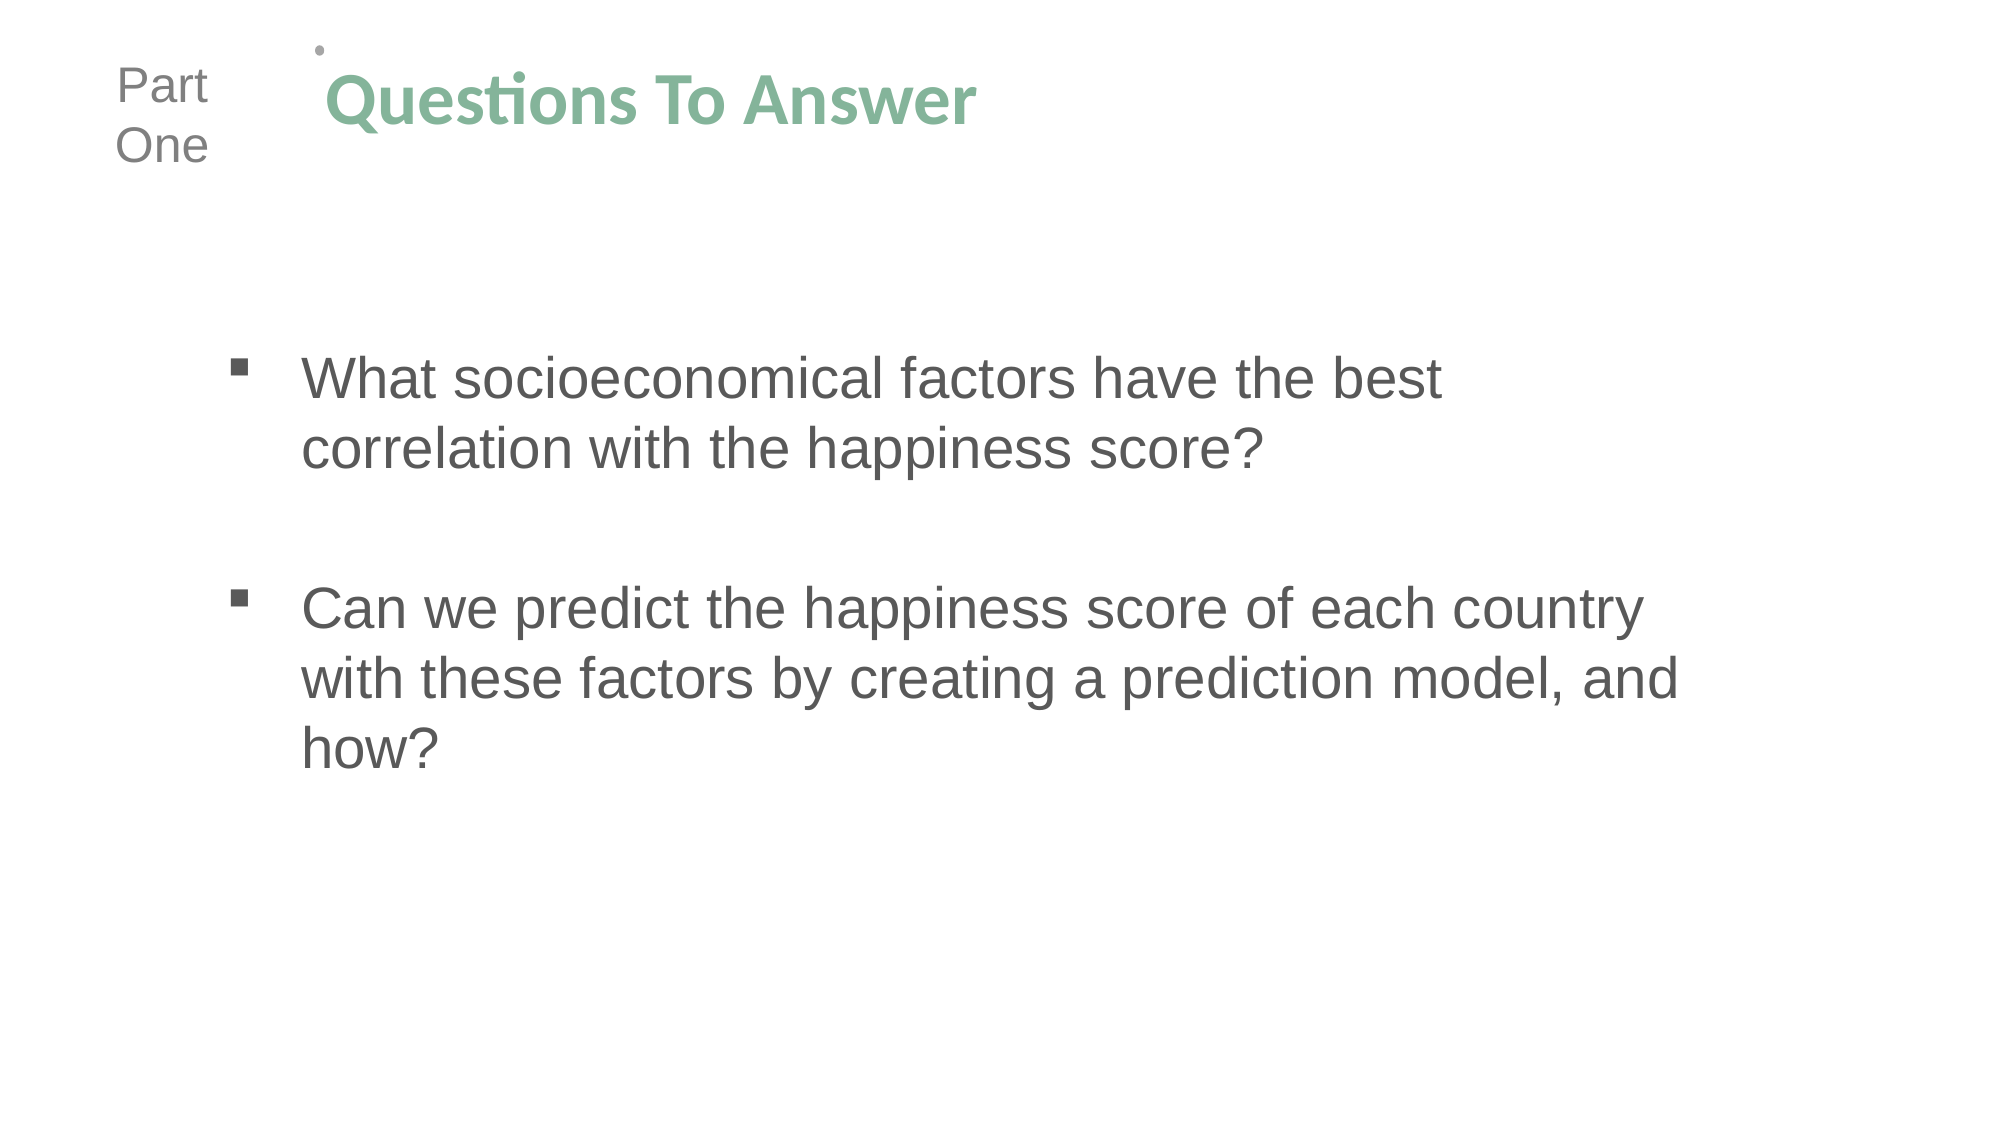

Part One

Questions To Answer
What socioeconomical factors have the best correlation with the happiness score?

Can we predict the happiness score of each country with these factors by creating a prediction model, and how?